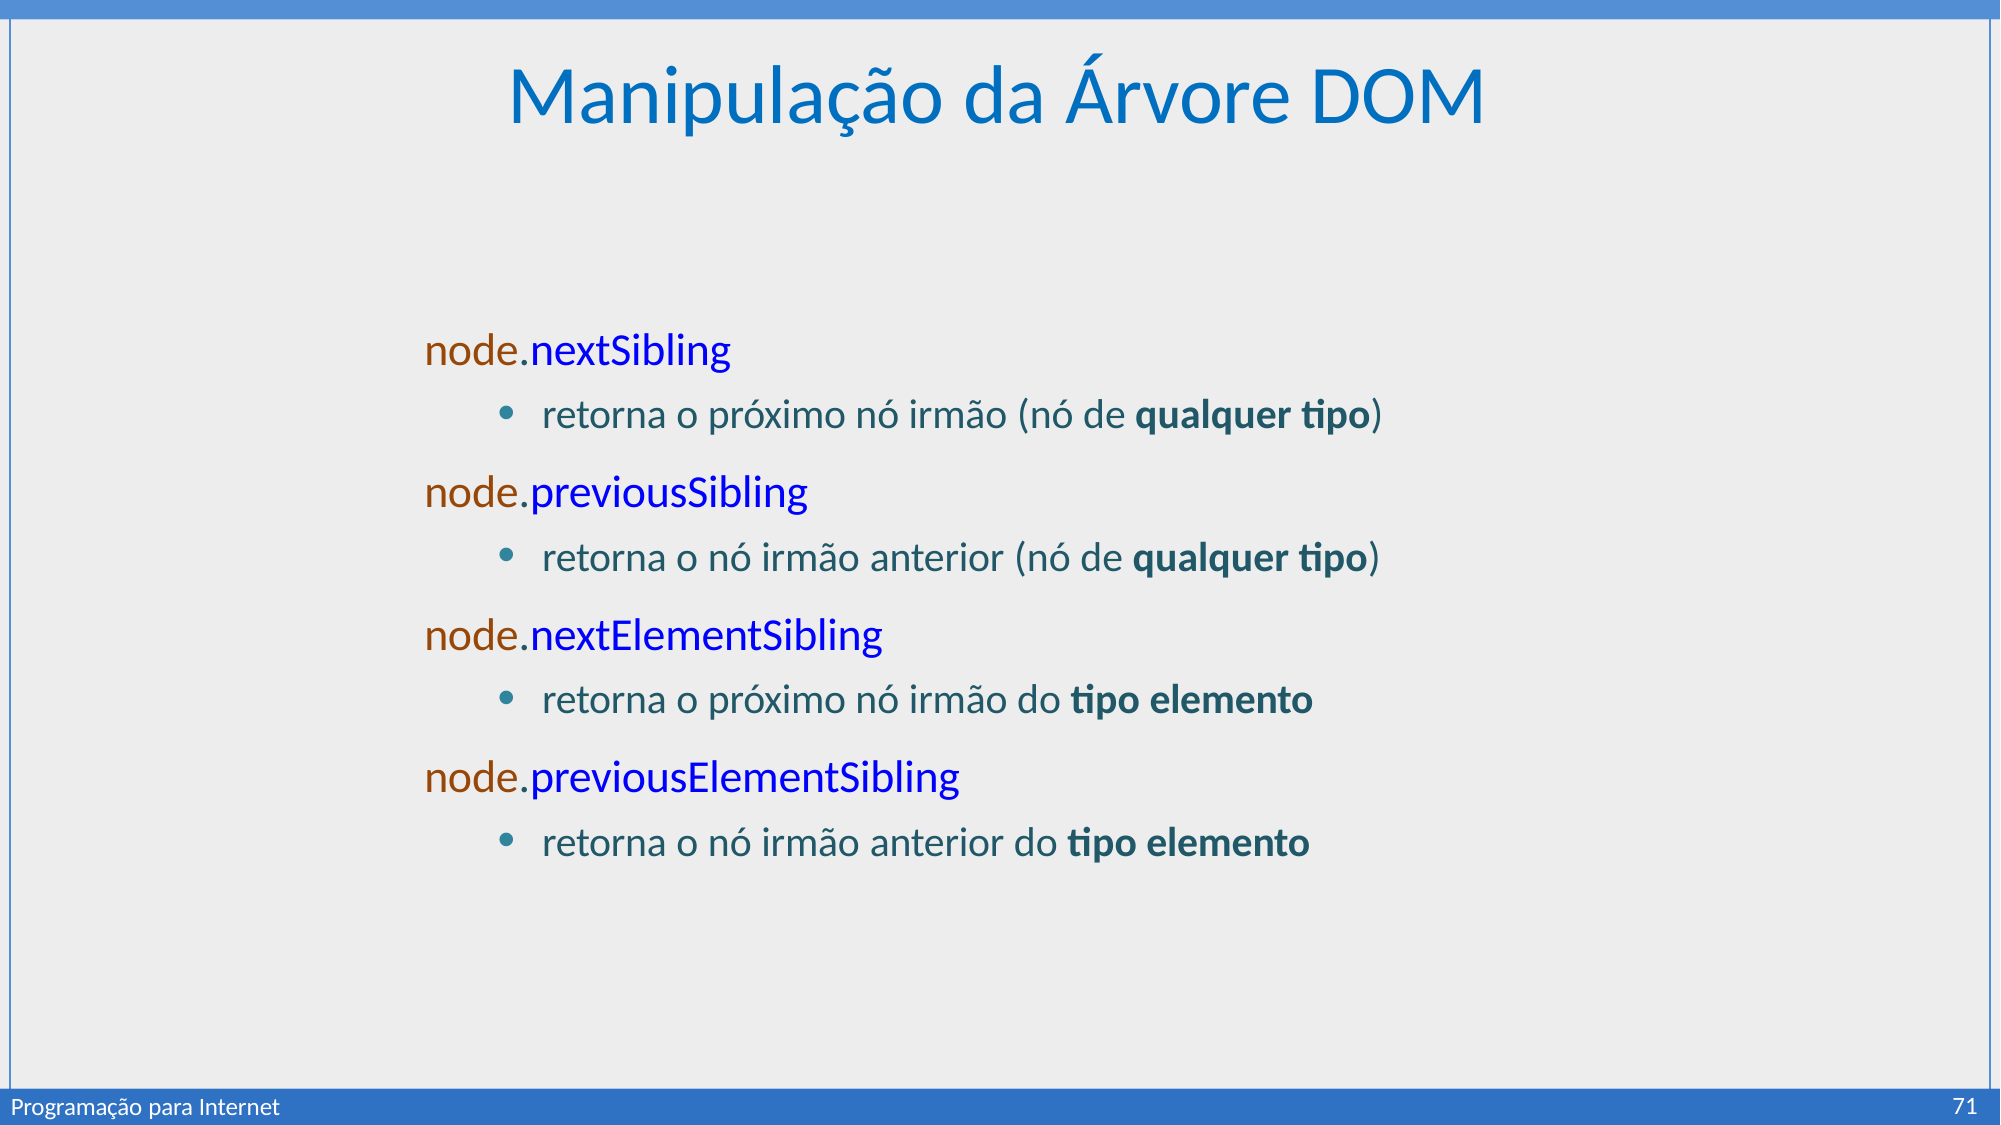

# Manipulação da Árvore DOM
node.nextSibling
retorna o próximo nó irmão (nó de qualquer tipo)
node.previousSibling
retorna o nó irmão anterior (nó de qualquer tipo)
node.nextElementSibling
retorna o próximo nó irmão do tipo elemento
node.previousElementSibling
retorna o nó irmão anterior do tipo elemento
71
Programação para Internet